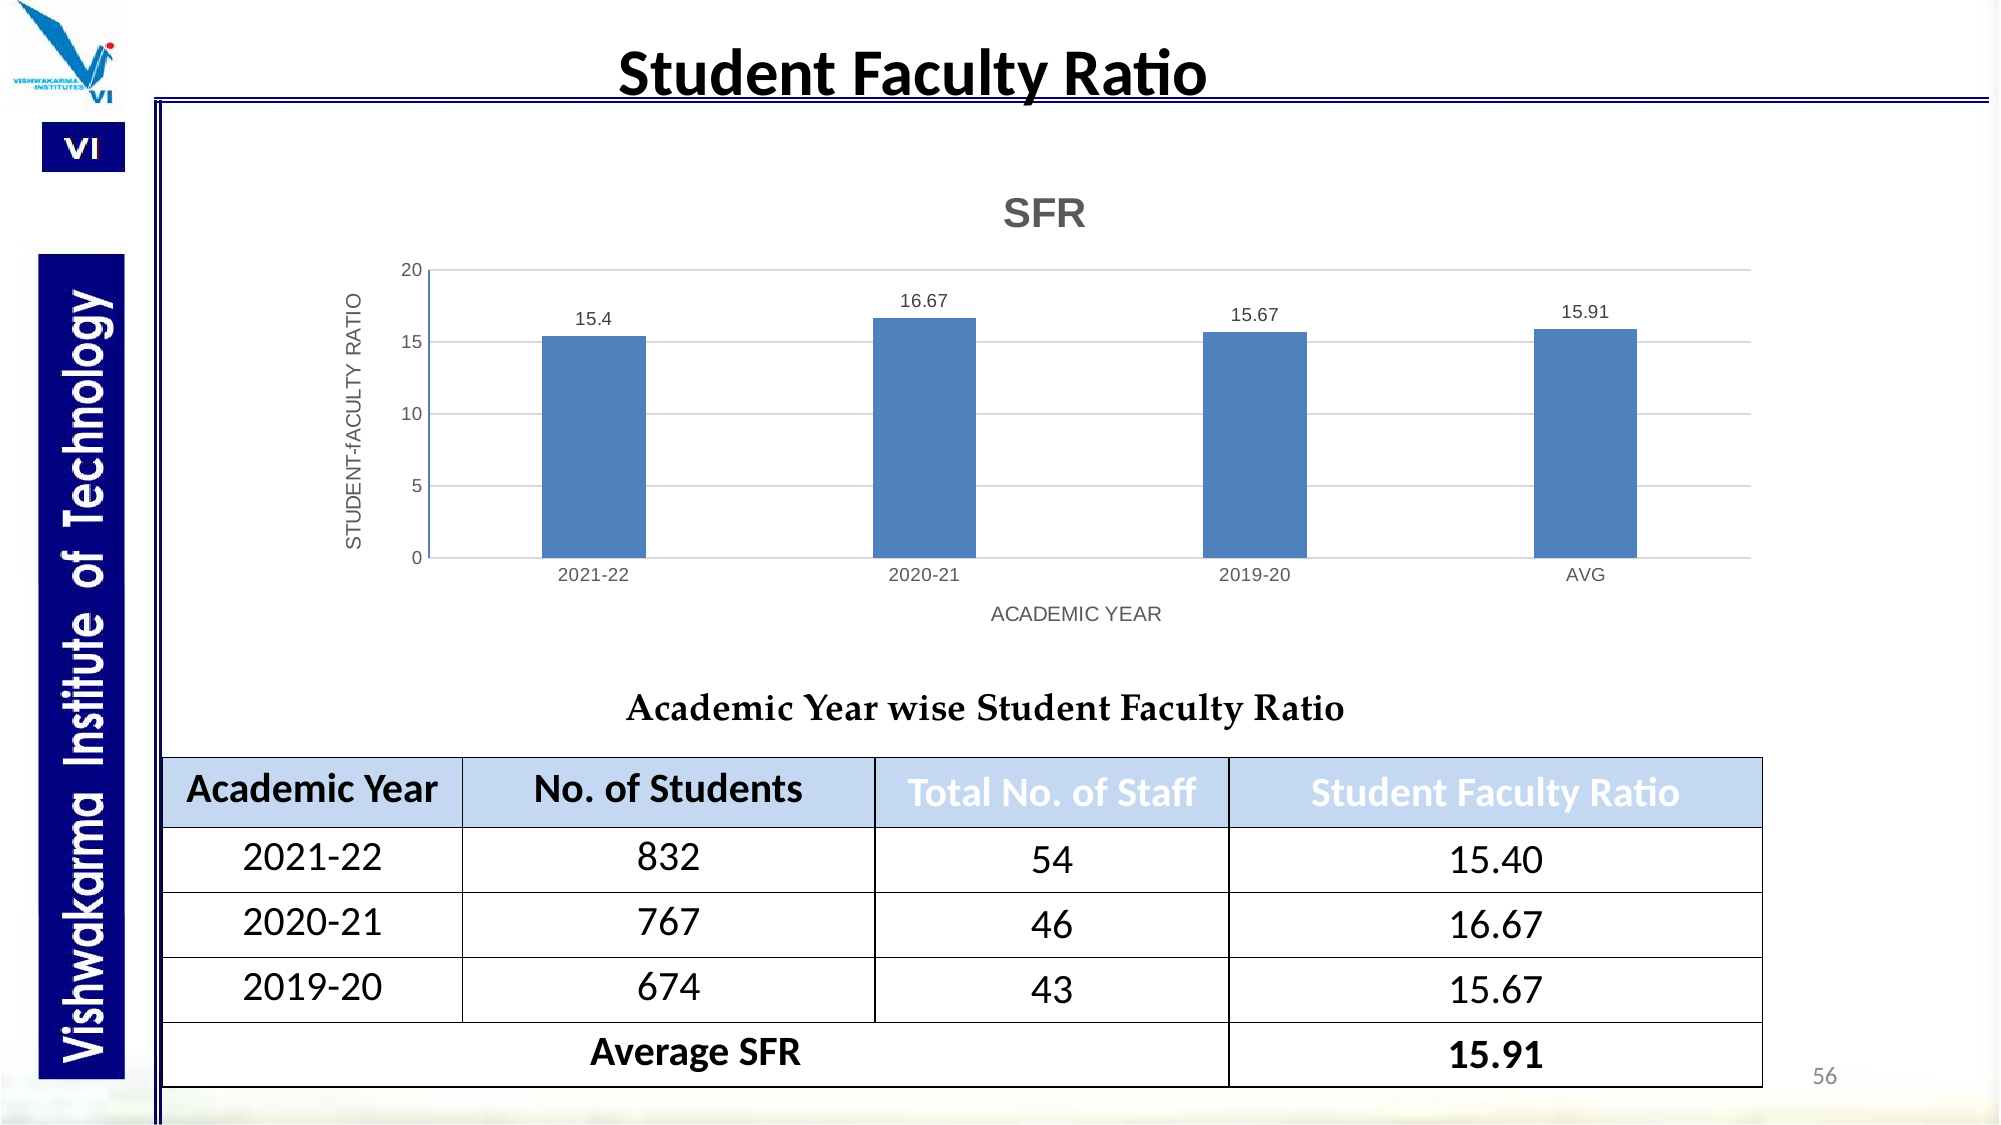

# Student Faculty Ratio

### Chart: SFR

| Category |  |
|---|---|
| 2021-22 | 15.4 |
| 2020-21 | 16.67 |
| 2019-20 | 15.67 |
| AVG | 15.91 |
 Academic Year wise Student Faculty Ratio
| Academic Year | No. of Students | Total No. of Staff | Student Faculty Ratio |
| --- | --- | --- | --- |
| 2021-22 | 832 | 54 | 15.40 |
| 2020-21 | 767 | 46 | 16.67 |
| 2019-20 | 674 | 43 | 15.67 |
| Average SFR |  |  | 15.91 |
56